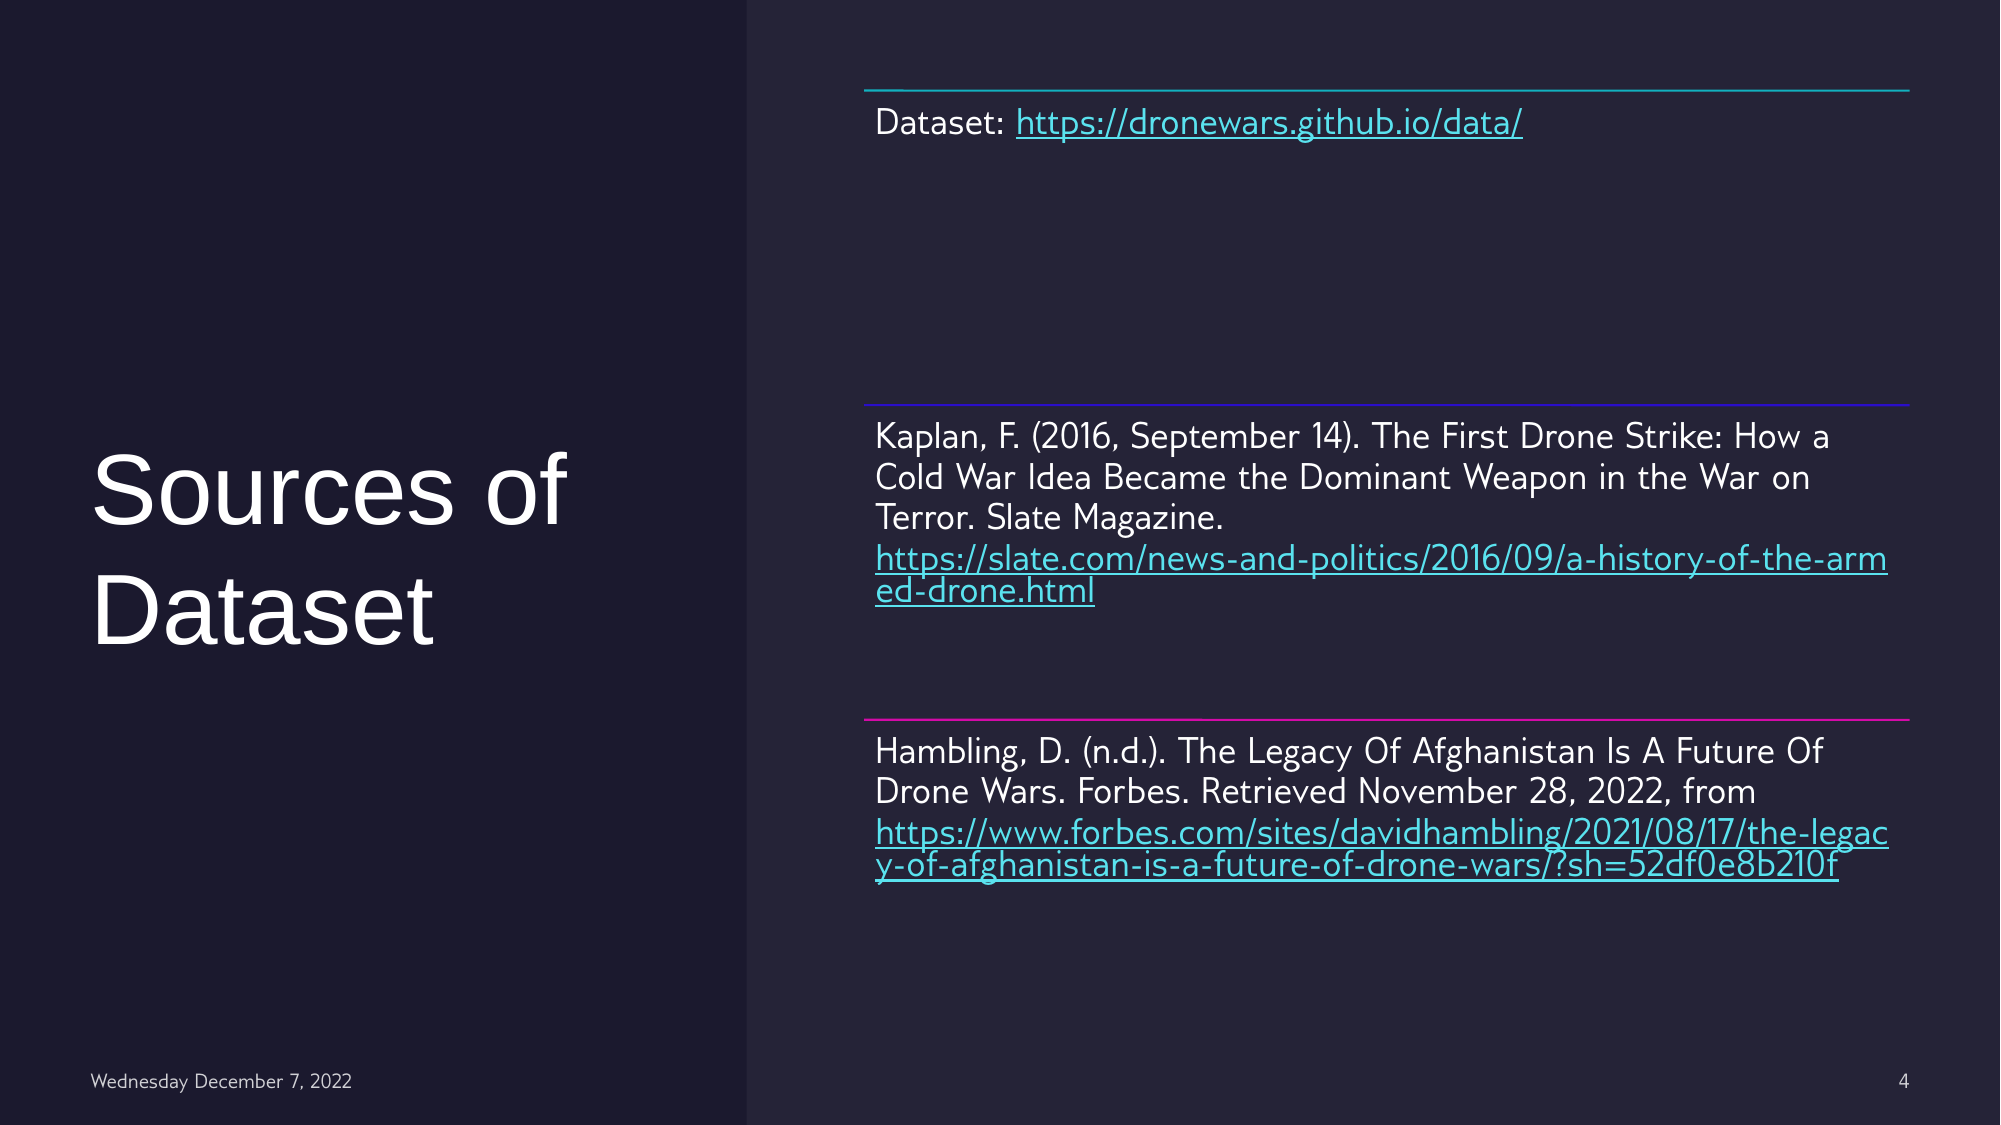

# Sources of Dataset
Dataset: https://dronewars.github.io/data/
Kaplan, F. (2016, September 14). The First Drone Strike: How a Cold War Idea Became the Dominant Weapon in the War on Terror. Slate Magazine. https://slate.com/news-and-politics/2016/09/a-history-of-the-armed-drone.html
Hambling, D. (n.d.). The Legacy Of Afghanistan Is A Future Of Drone Wars. Forbes. Retrieved November 28, 2022, from https://www.forbes.com/sites/davidhambling/2021/08/17/the-legacy-of-afghanistan-is-a-future-of-drone-wars/?sh=52df0e8b210f

Wednesday December 7, 2022
4